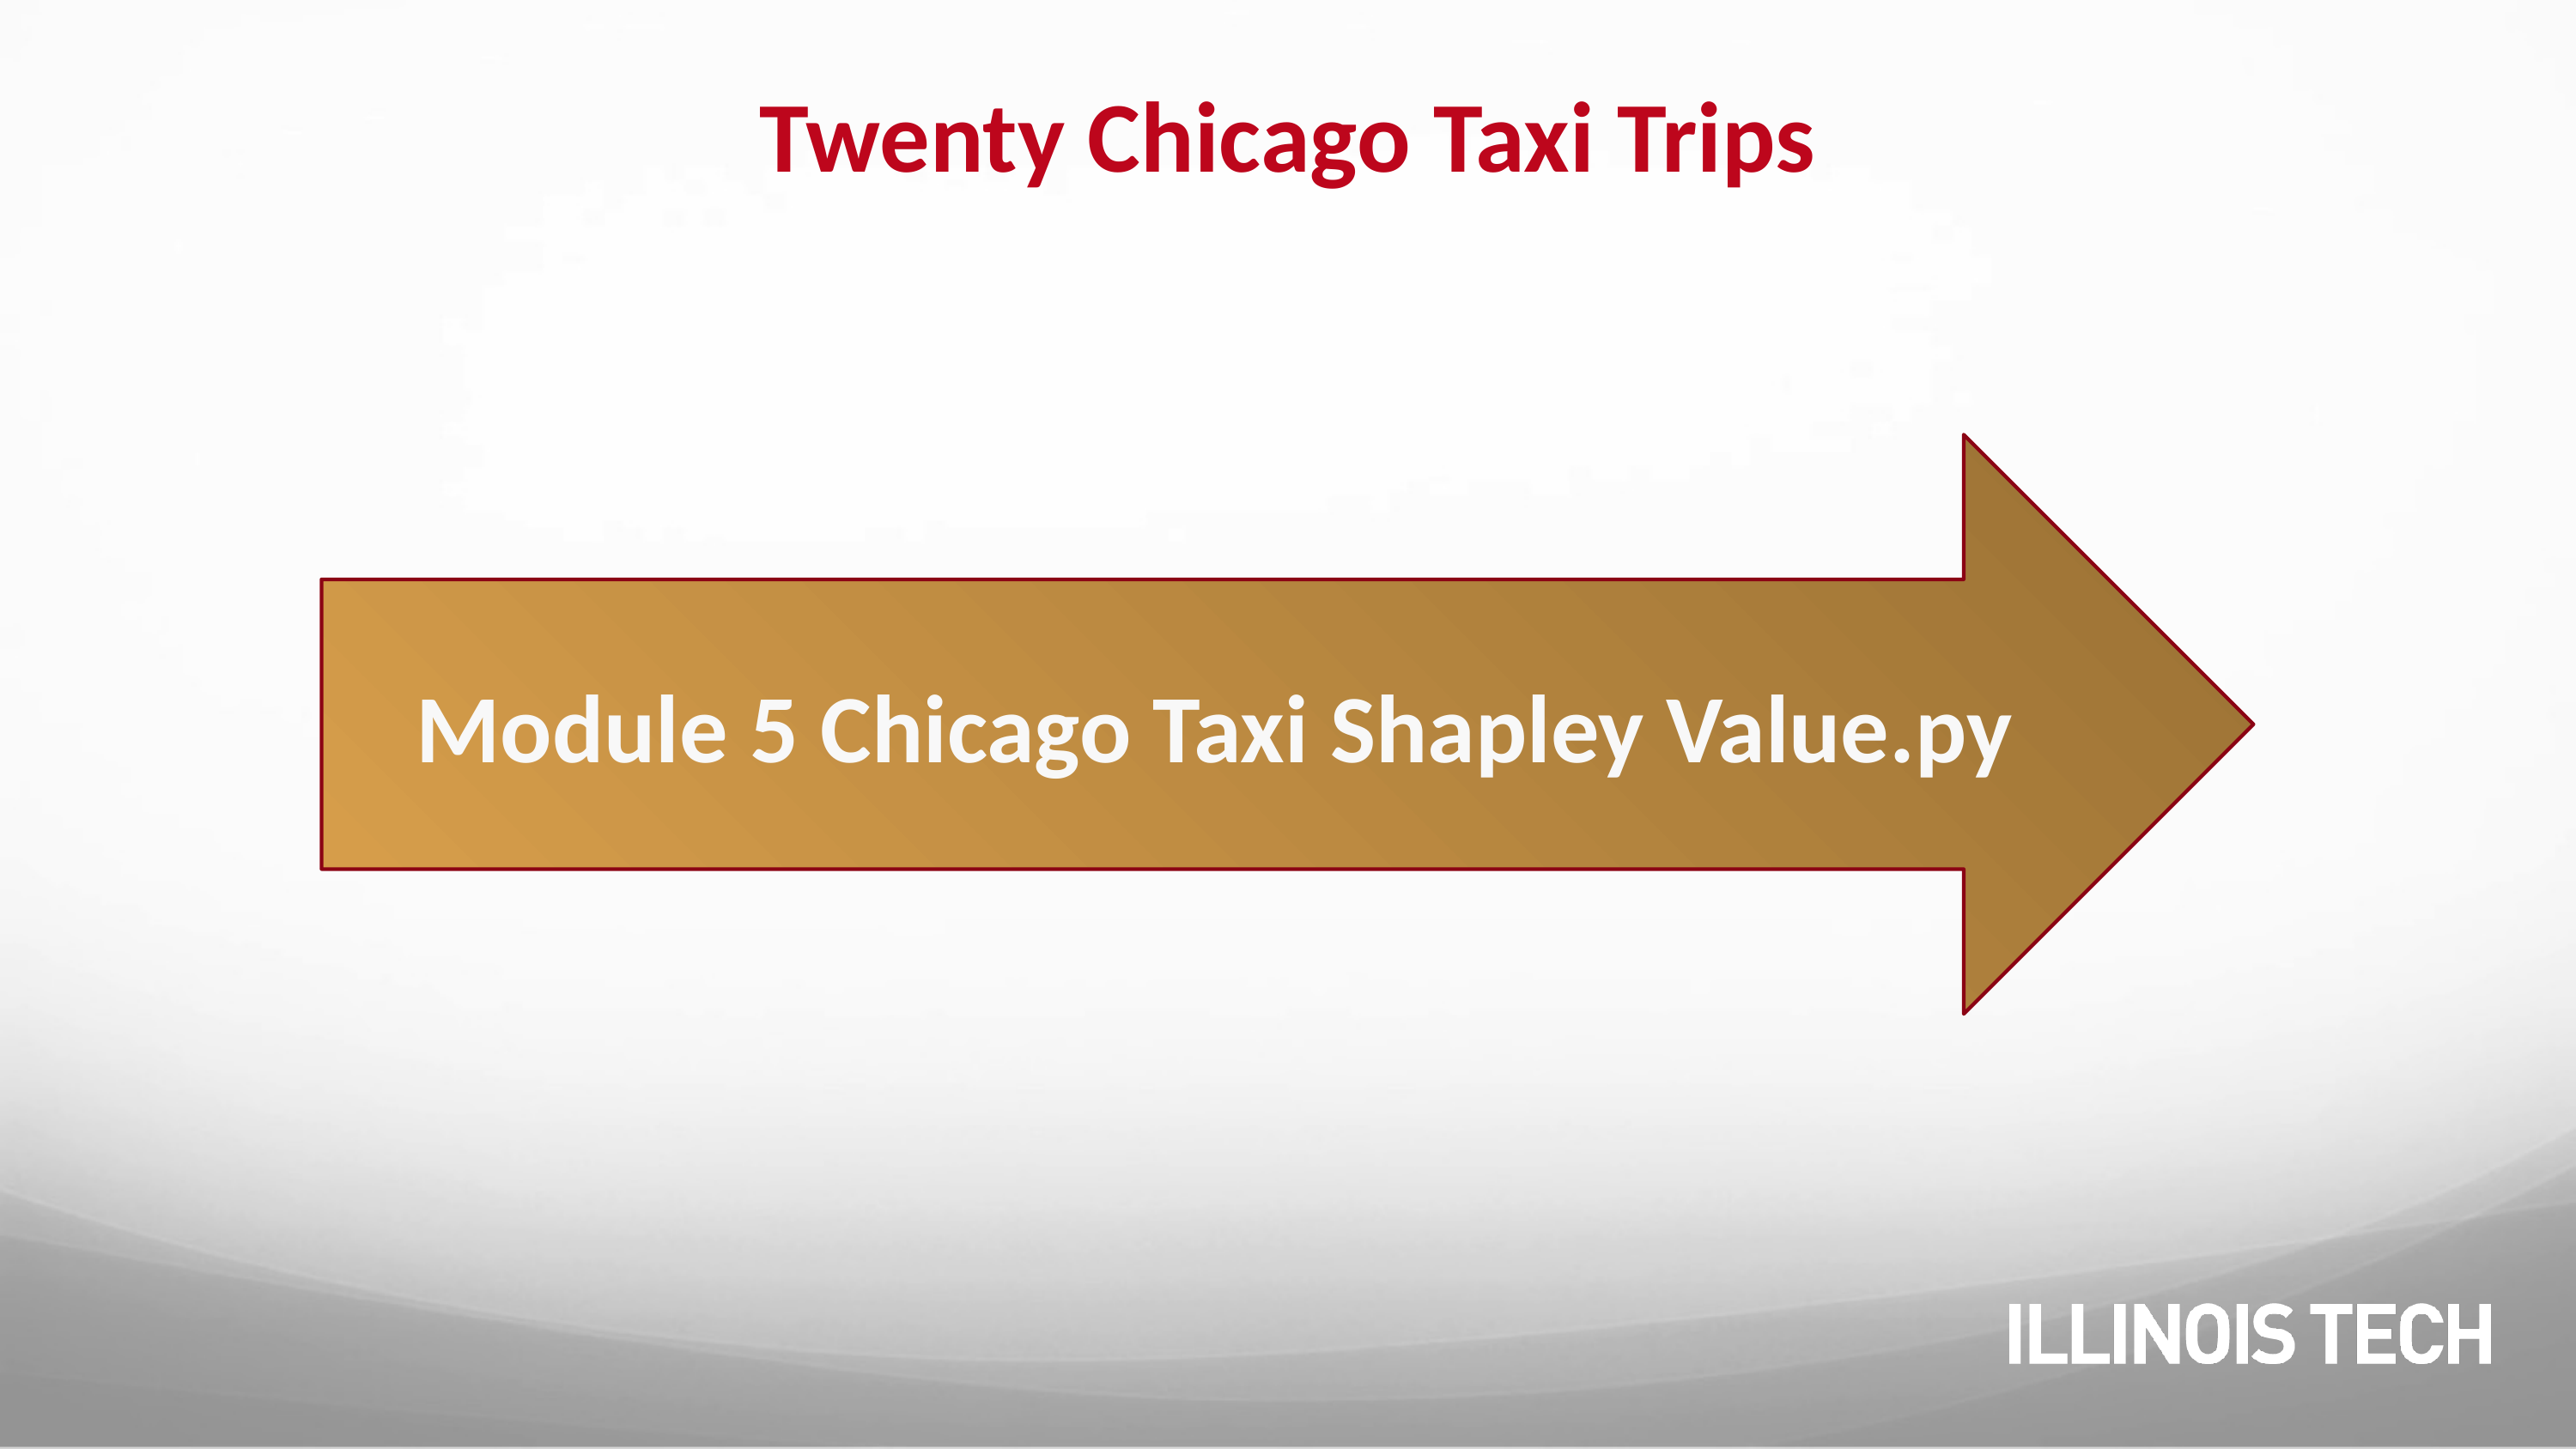

# Twenty Chicago Taxi Trips
Module 5 Chicago Taxi Shapley Value.py